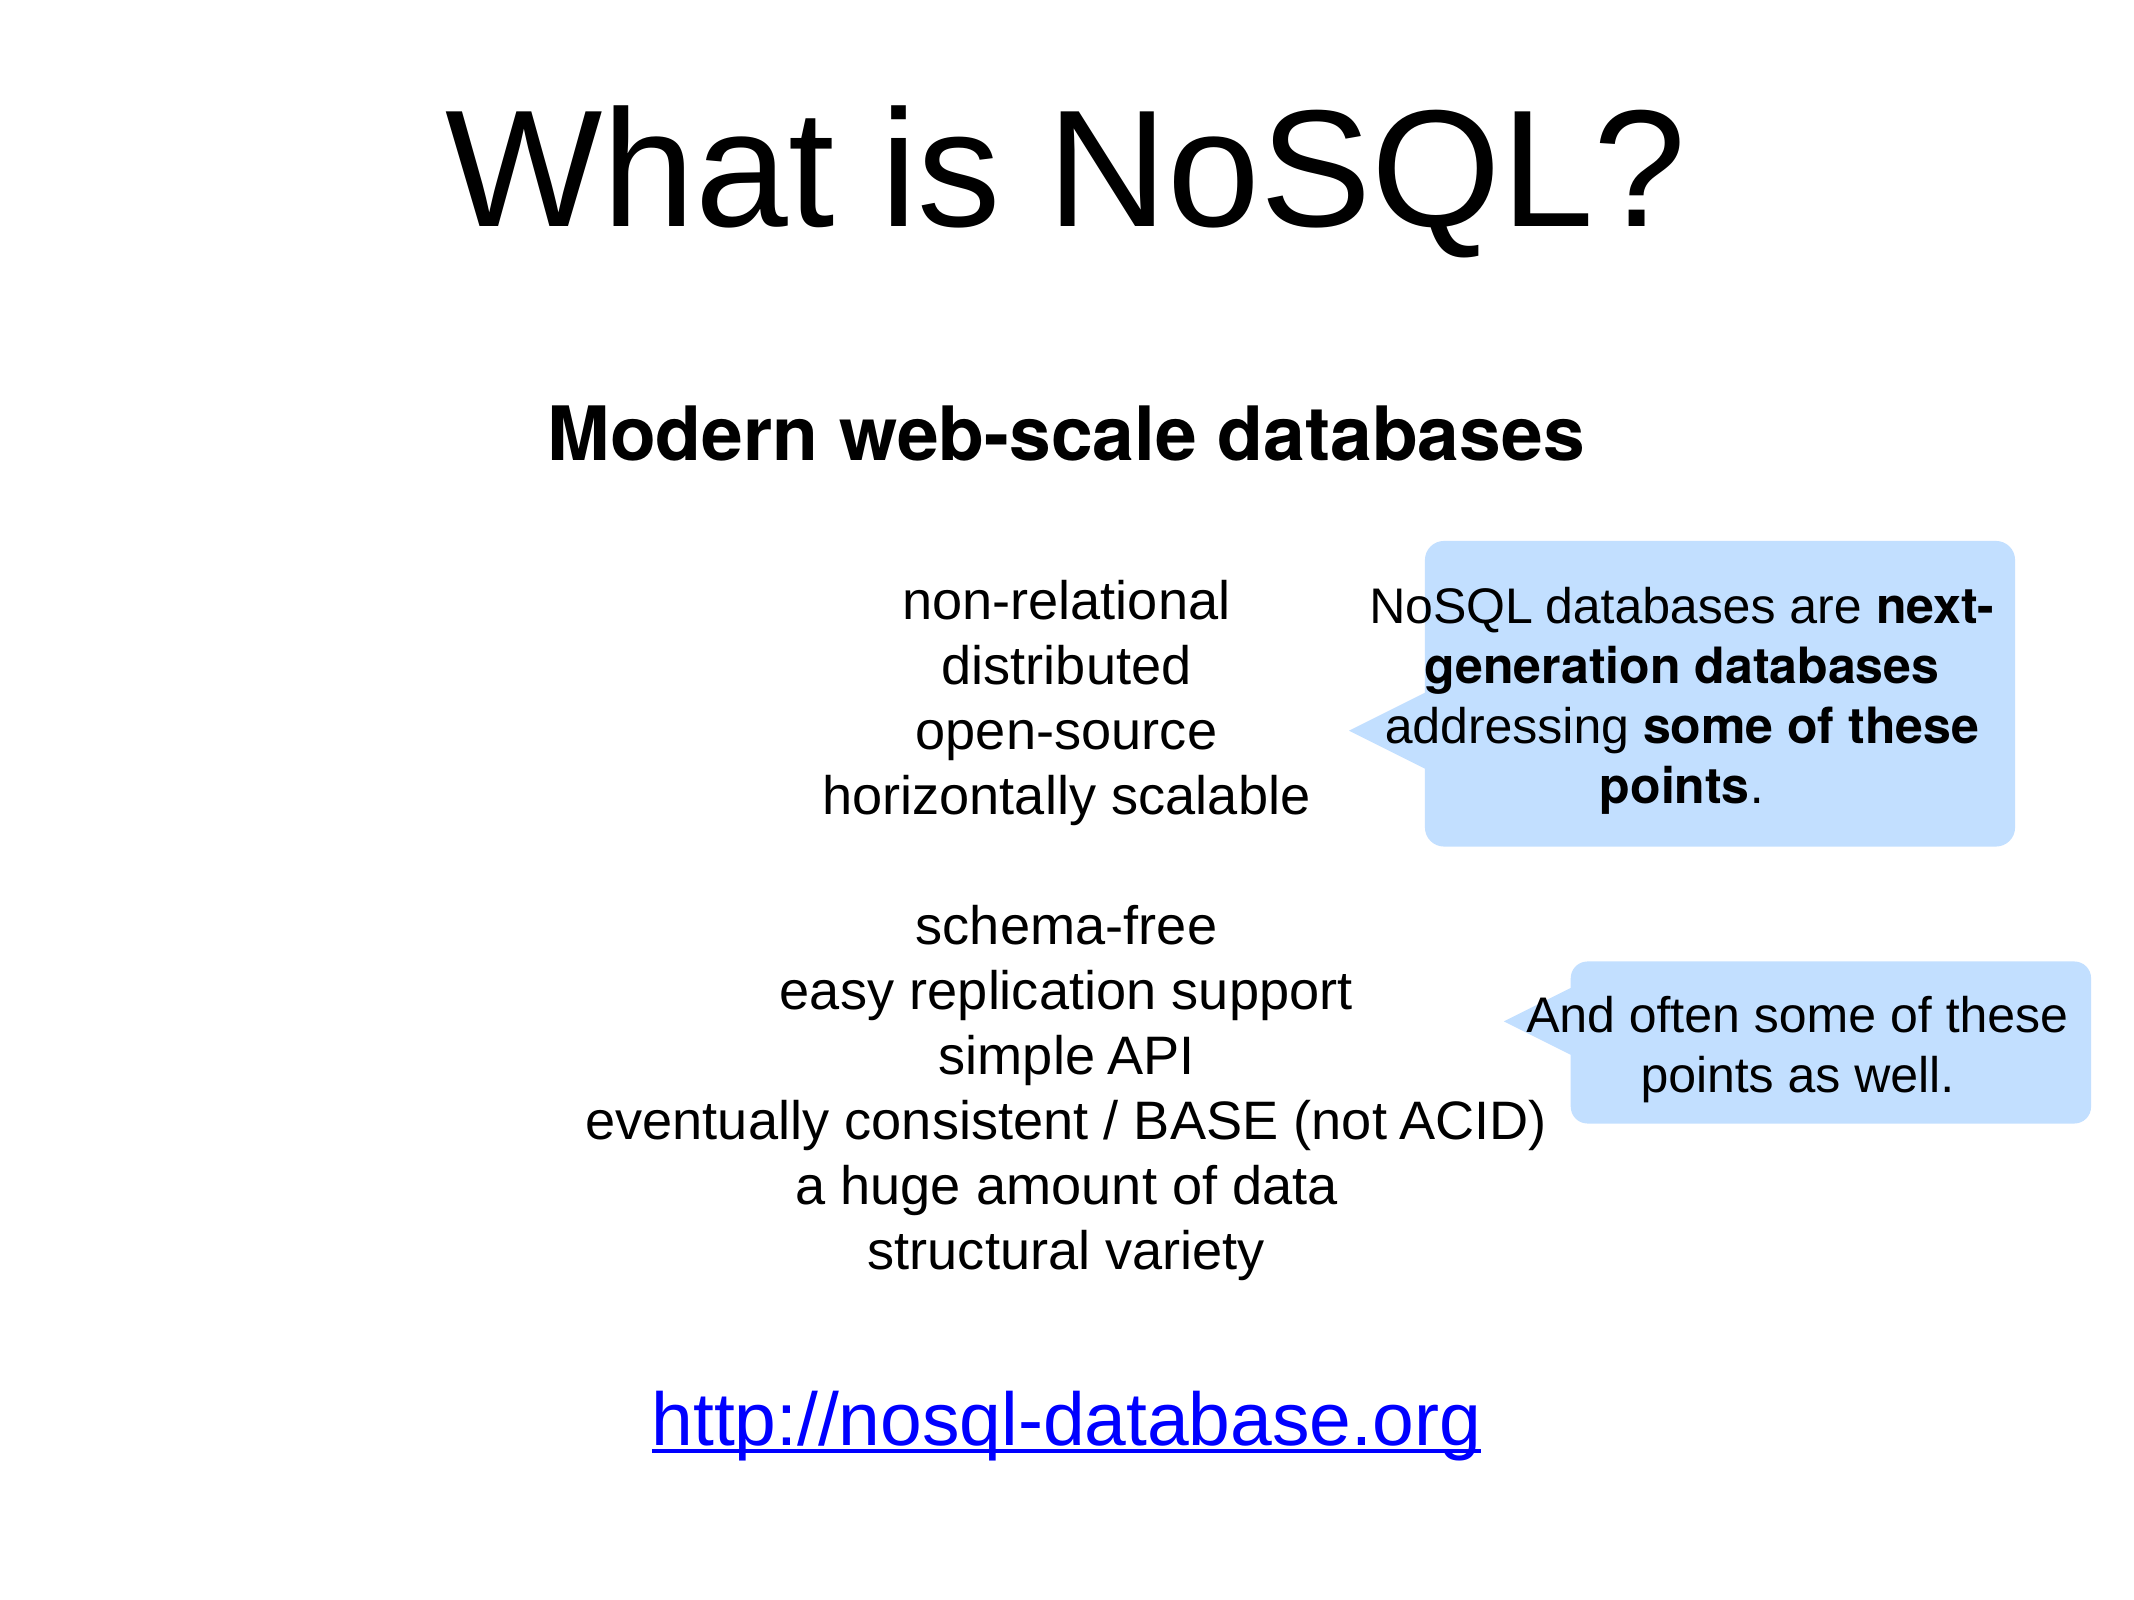

# What is NoSQL?
Modern web-scale databases

non-relational
distributed
open-source
horizontally scalable

schema-free
easy replication support
simple API
eventually consistent / BASE (not ACID)
a huge amount of data
structural variety

http://nosql-database.org
NoSQL databases are next-generation databases addressing some of these points.
And often some of these points as well.